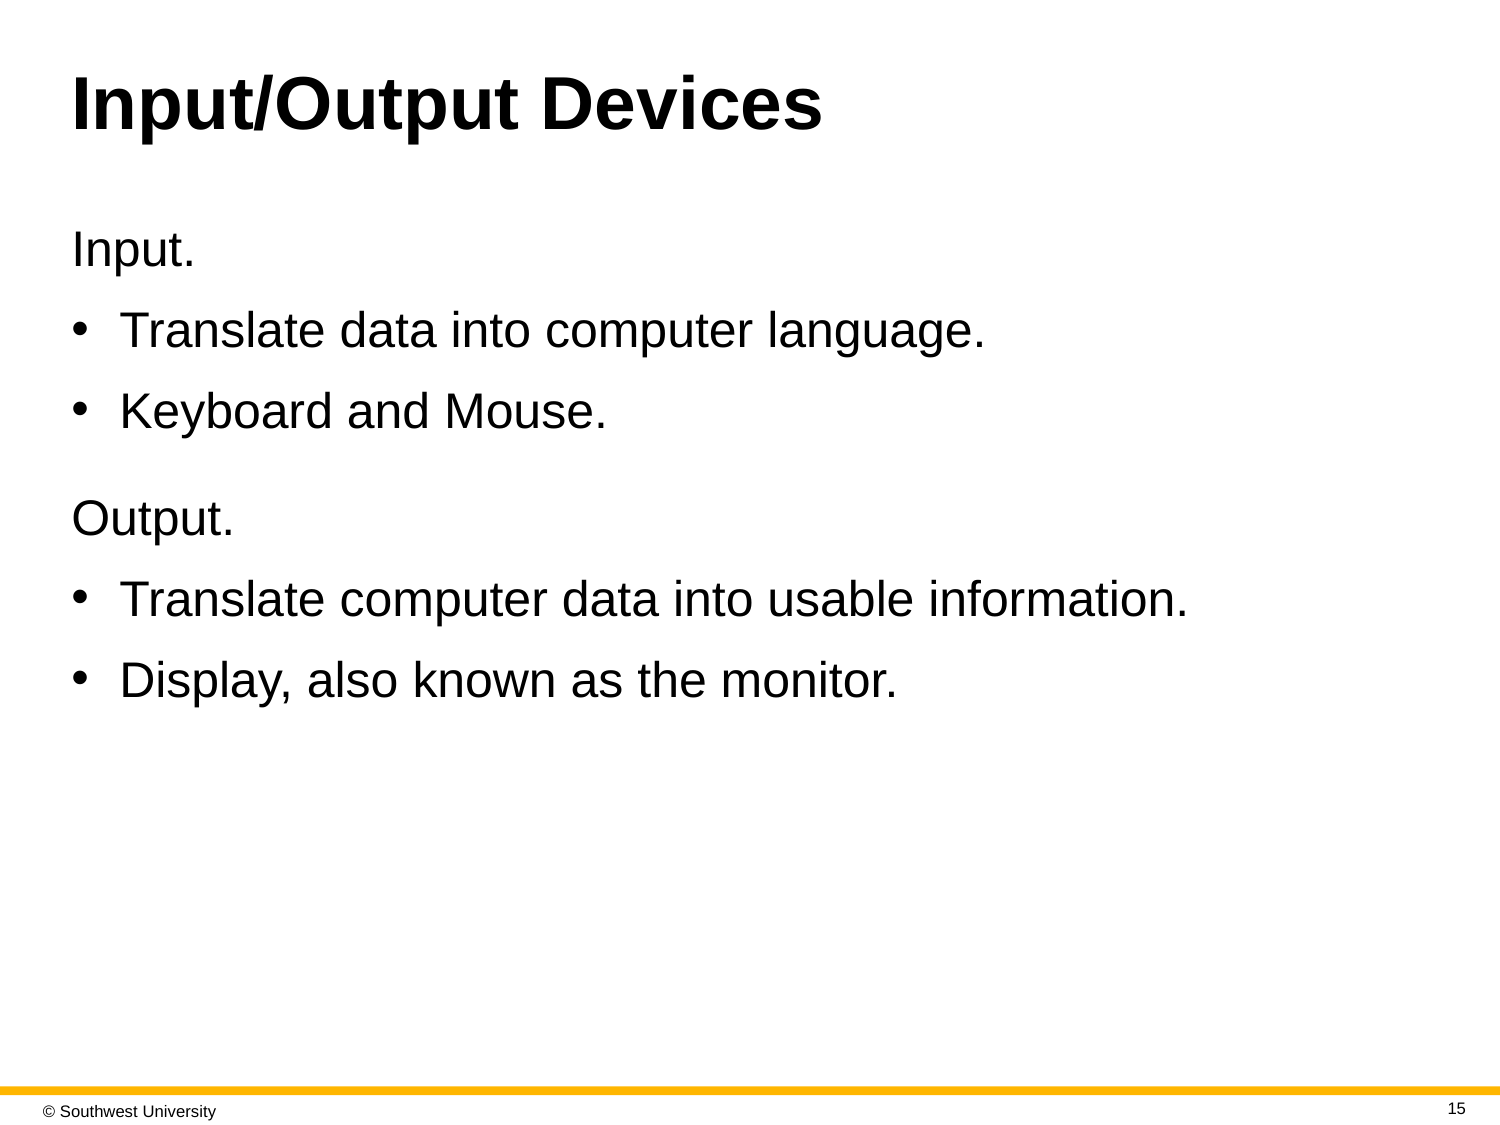

# Input/Output Devices
Input.
Translate data into computer language.
Keyboard and Mouse.
Output.
Translate computer data into usable information.
Display, also known as the monitor.
15